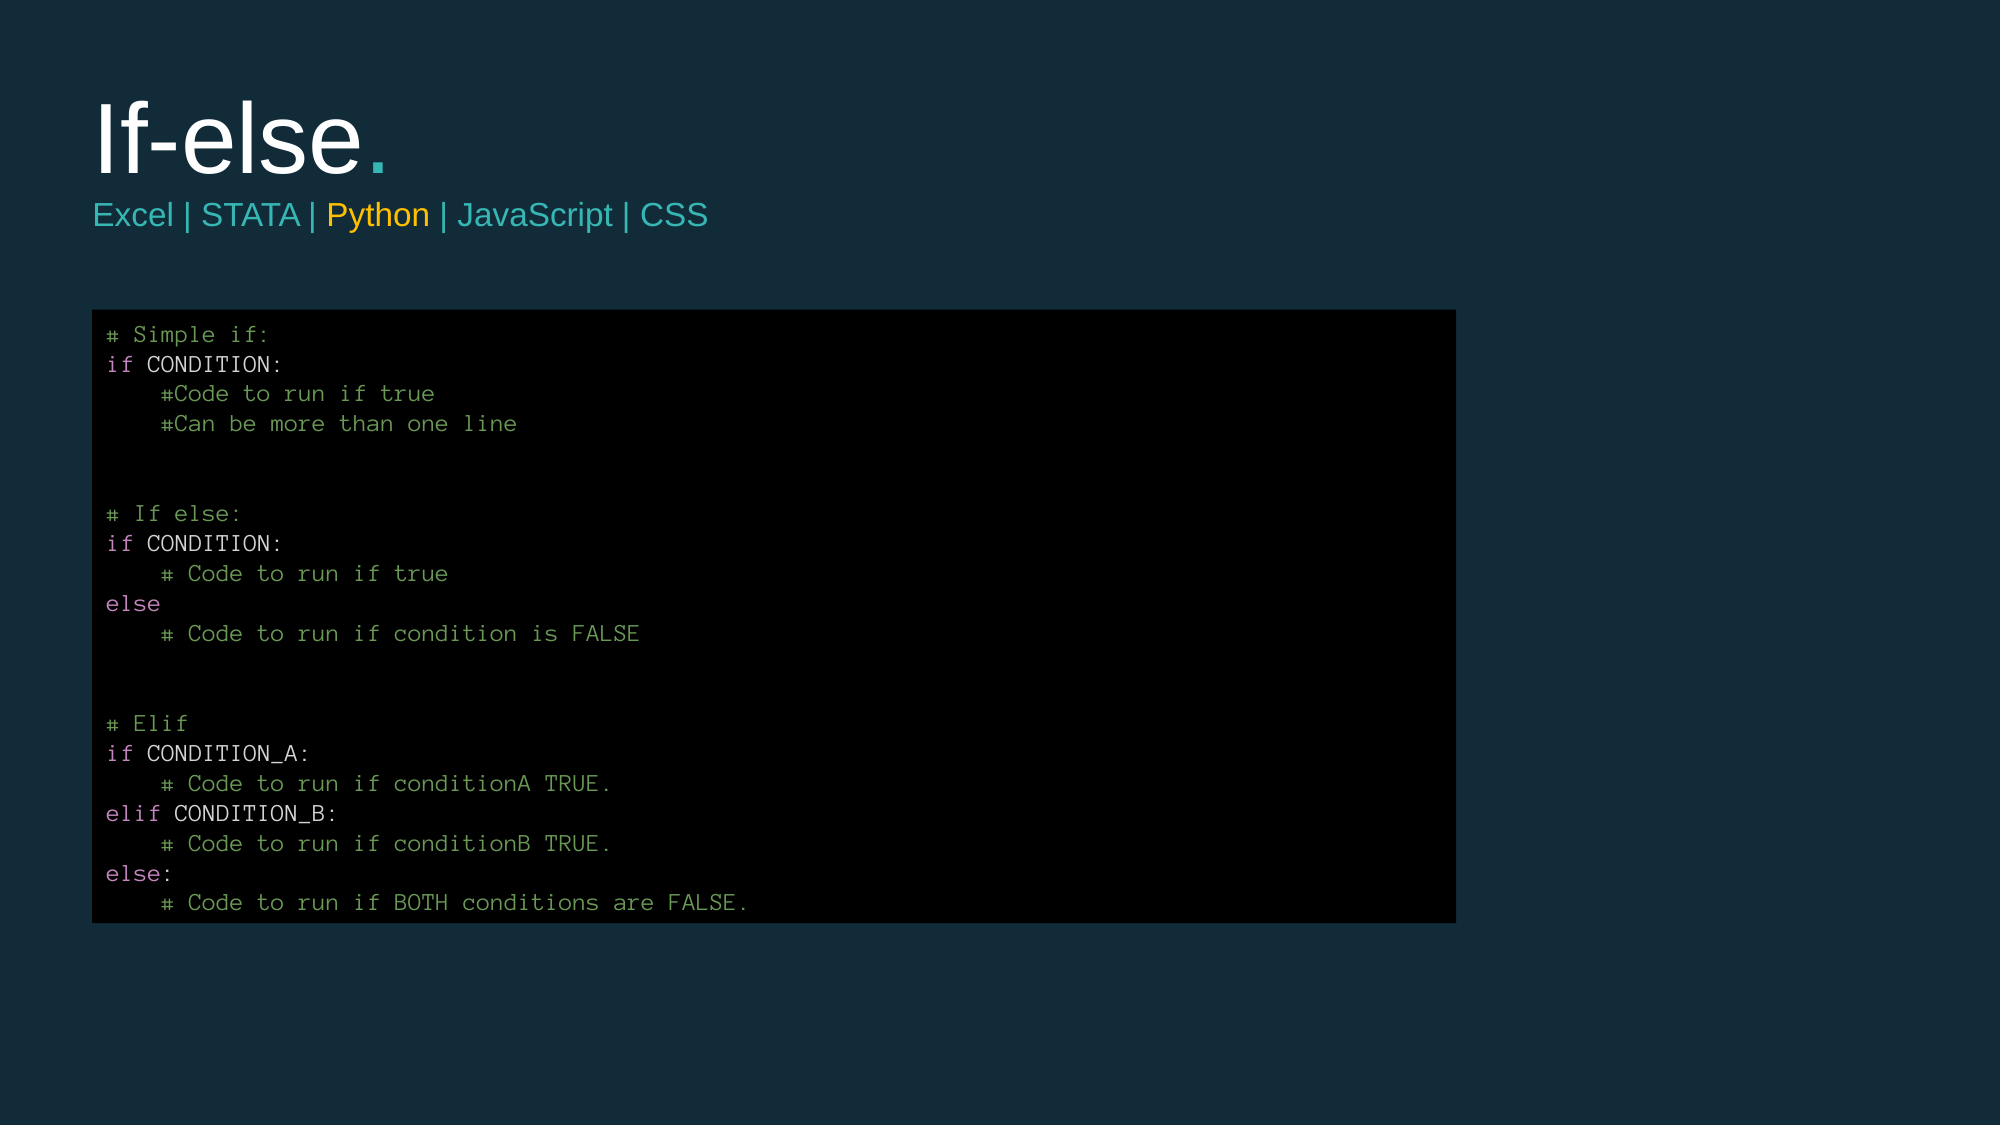

If-else.
Excel | STATA | Python | JavaScript | CSS

# Simple if:
if CONDITION:
    #Code to run if true
    #Can be more than one line
# If else:
if CONDITION:
    # Code to run if true
else
    # Code to run if condition is FALSE
# Elif
if CONDITION_A:
    # Code to run if conditionA TRUE.
elif CONDITION_B:
    # Code to run if conditionB TRUE.
else:
    # Code to run if BOTH conditions are FALSE.